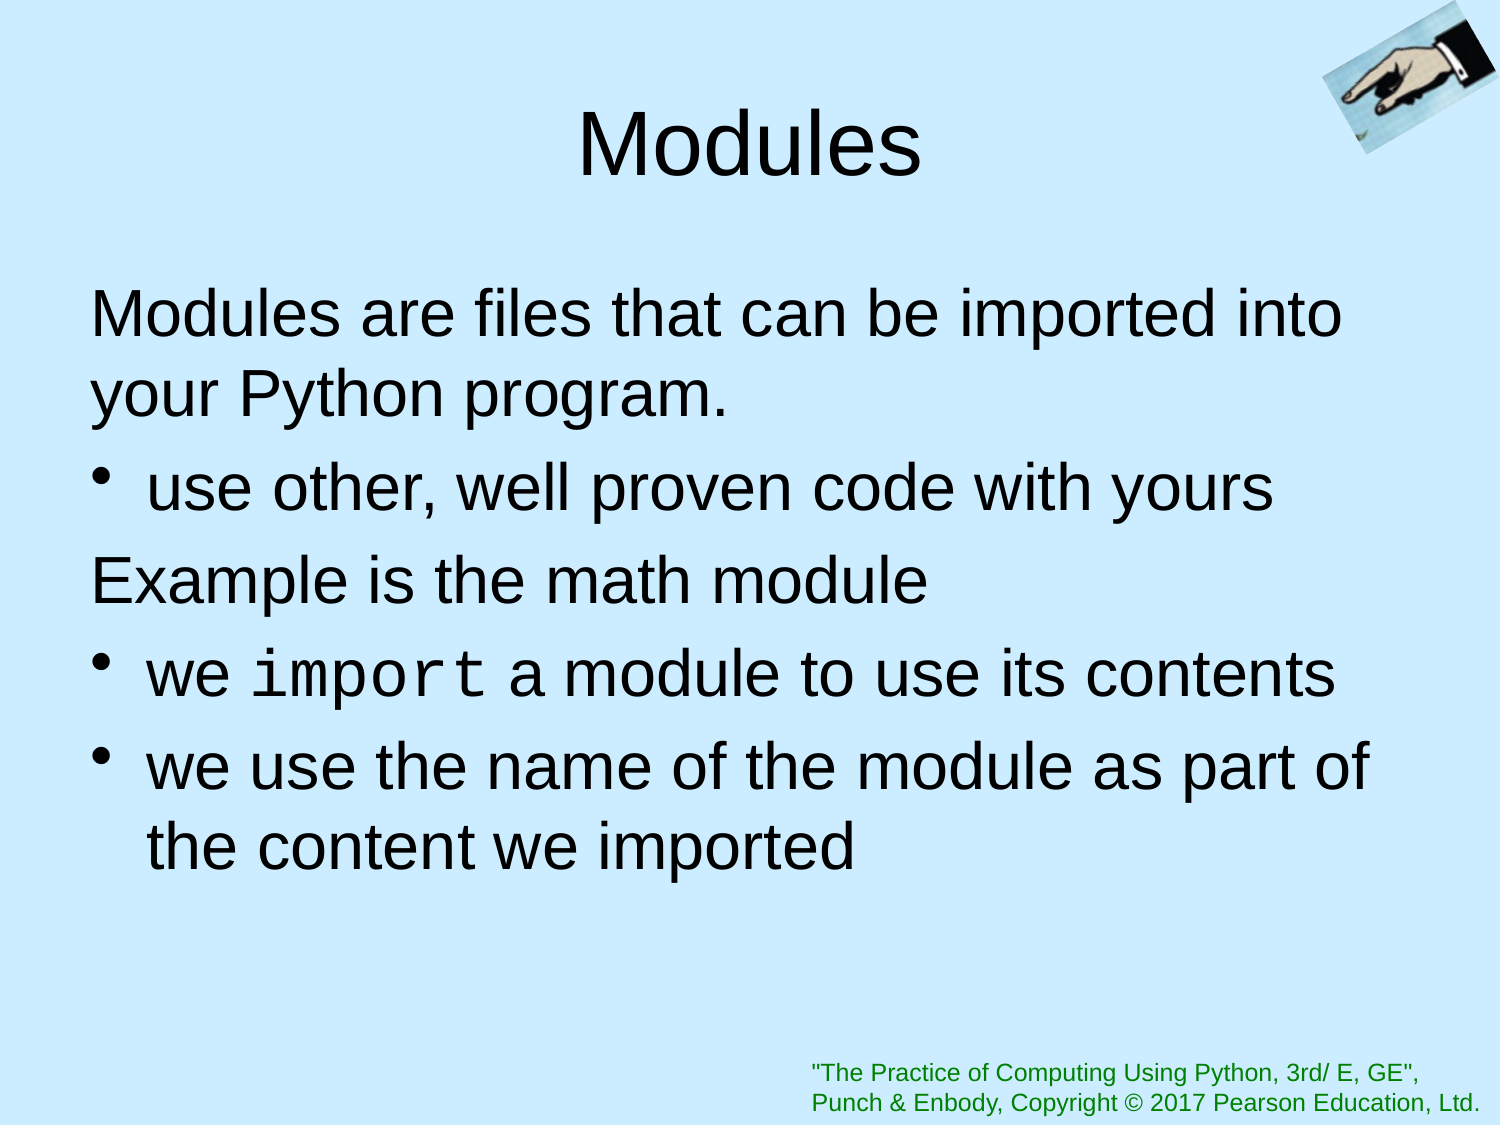

# Modules
Modules are files that can be imported into your Python program.
use other, well proven code with yours
Example is the math module
we import a module to use its contents
we use the name of the module as part of the content we imported